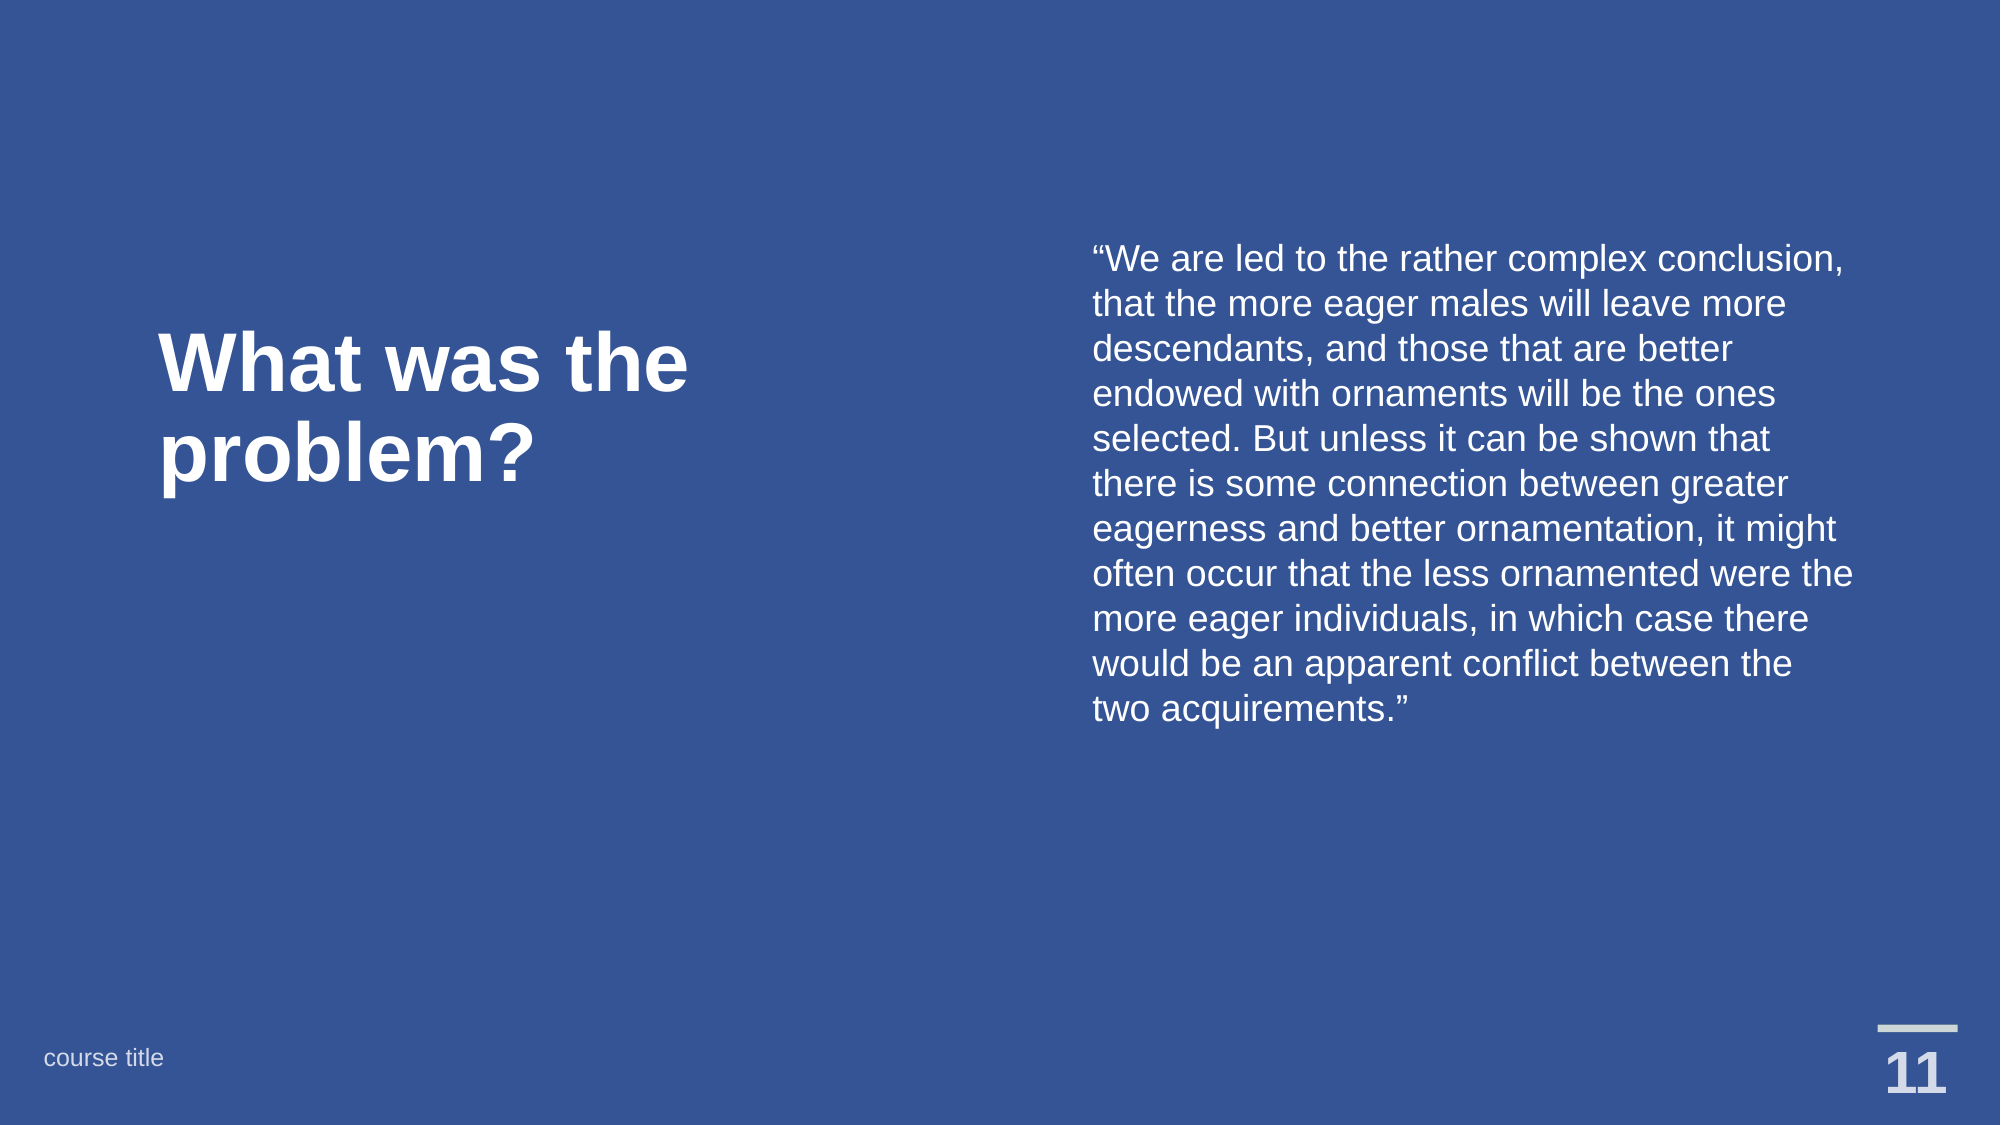

“We are led to the rather complex conclusion, that the more eager males will leave more descendants, and those that are better endowed with ornaments will be the ones selected. But unless it can be shown that there is some connection between greater eagerness and better ornamentation, it might often occur that the less ornamented were the more eager individuals, in which case there would be an apparent conflict between the two acquirements.”
# What was the problem?
11
course title